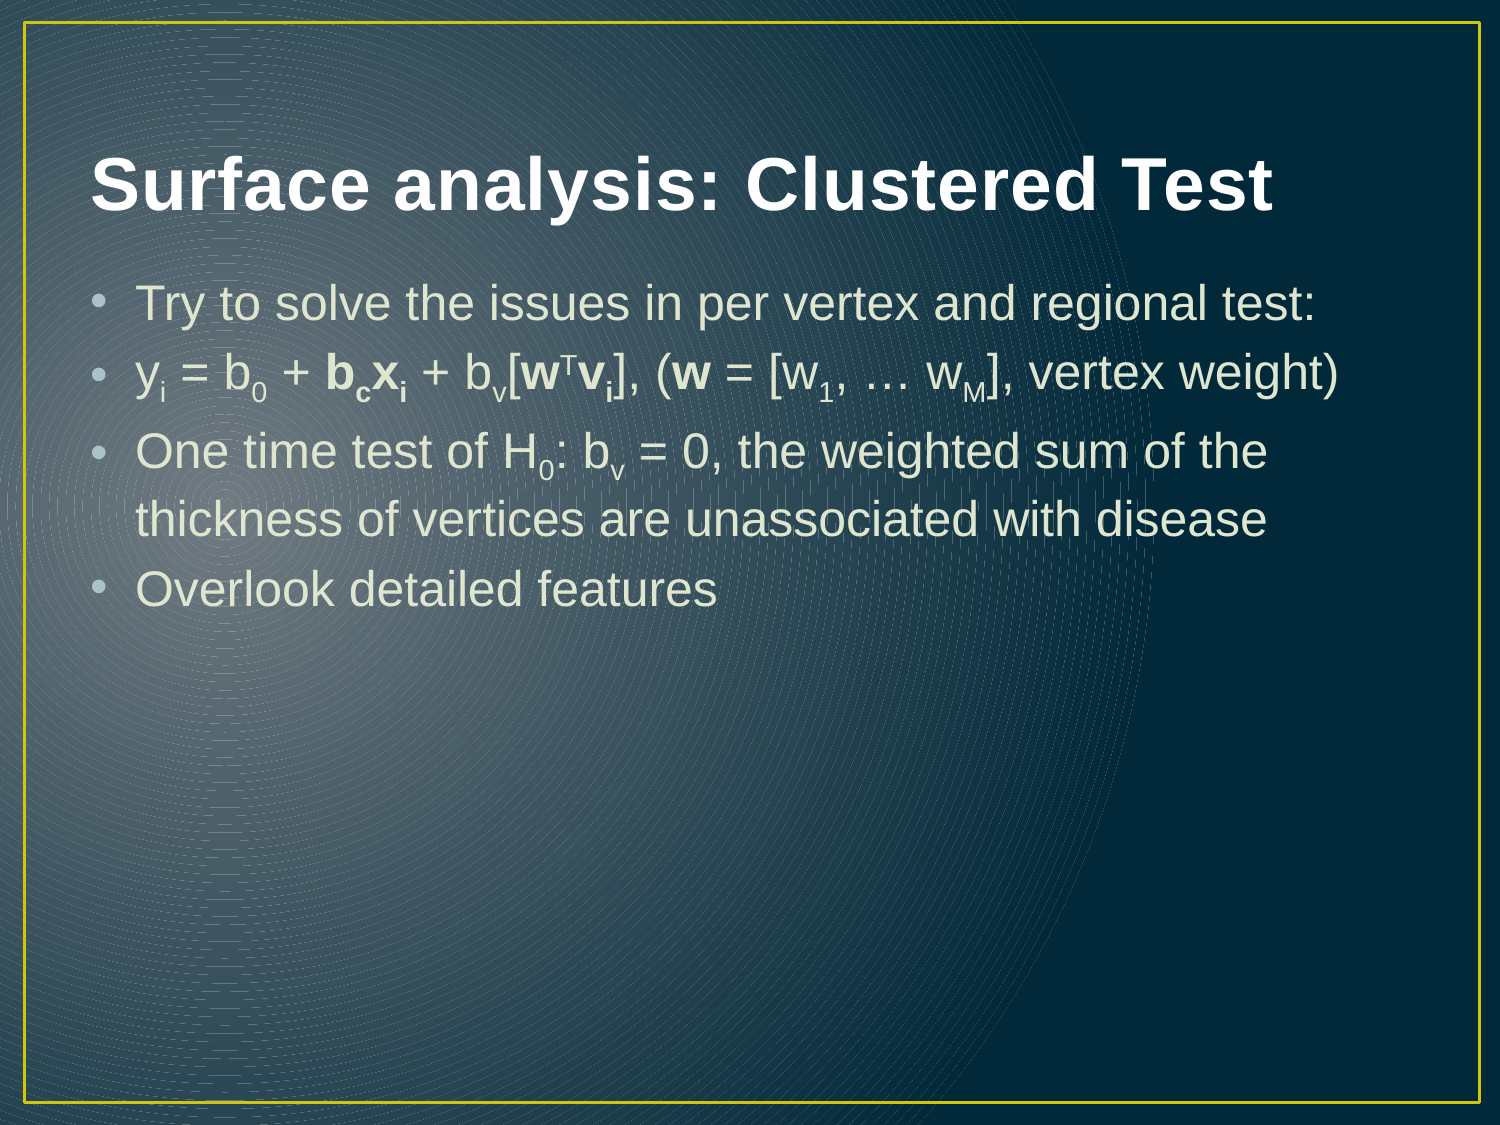

# Surface analysis: Clustered Test
Try to solve the issues in per vertex and regional test:
yi = b0 + bcxi + bv[wTvi], (w = [w1, … wM], vertex weight)
One time test of H0: bv = 0, the weighted sum of the thickness of vertices are unassociated with disease
Overlook detailed features